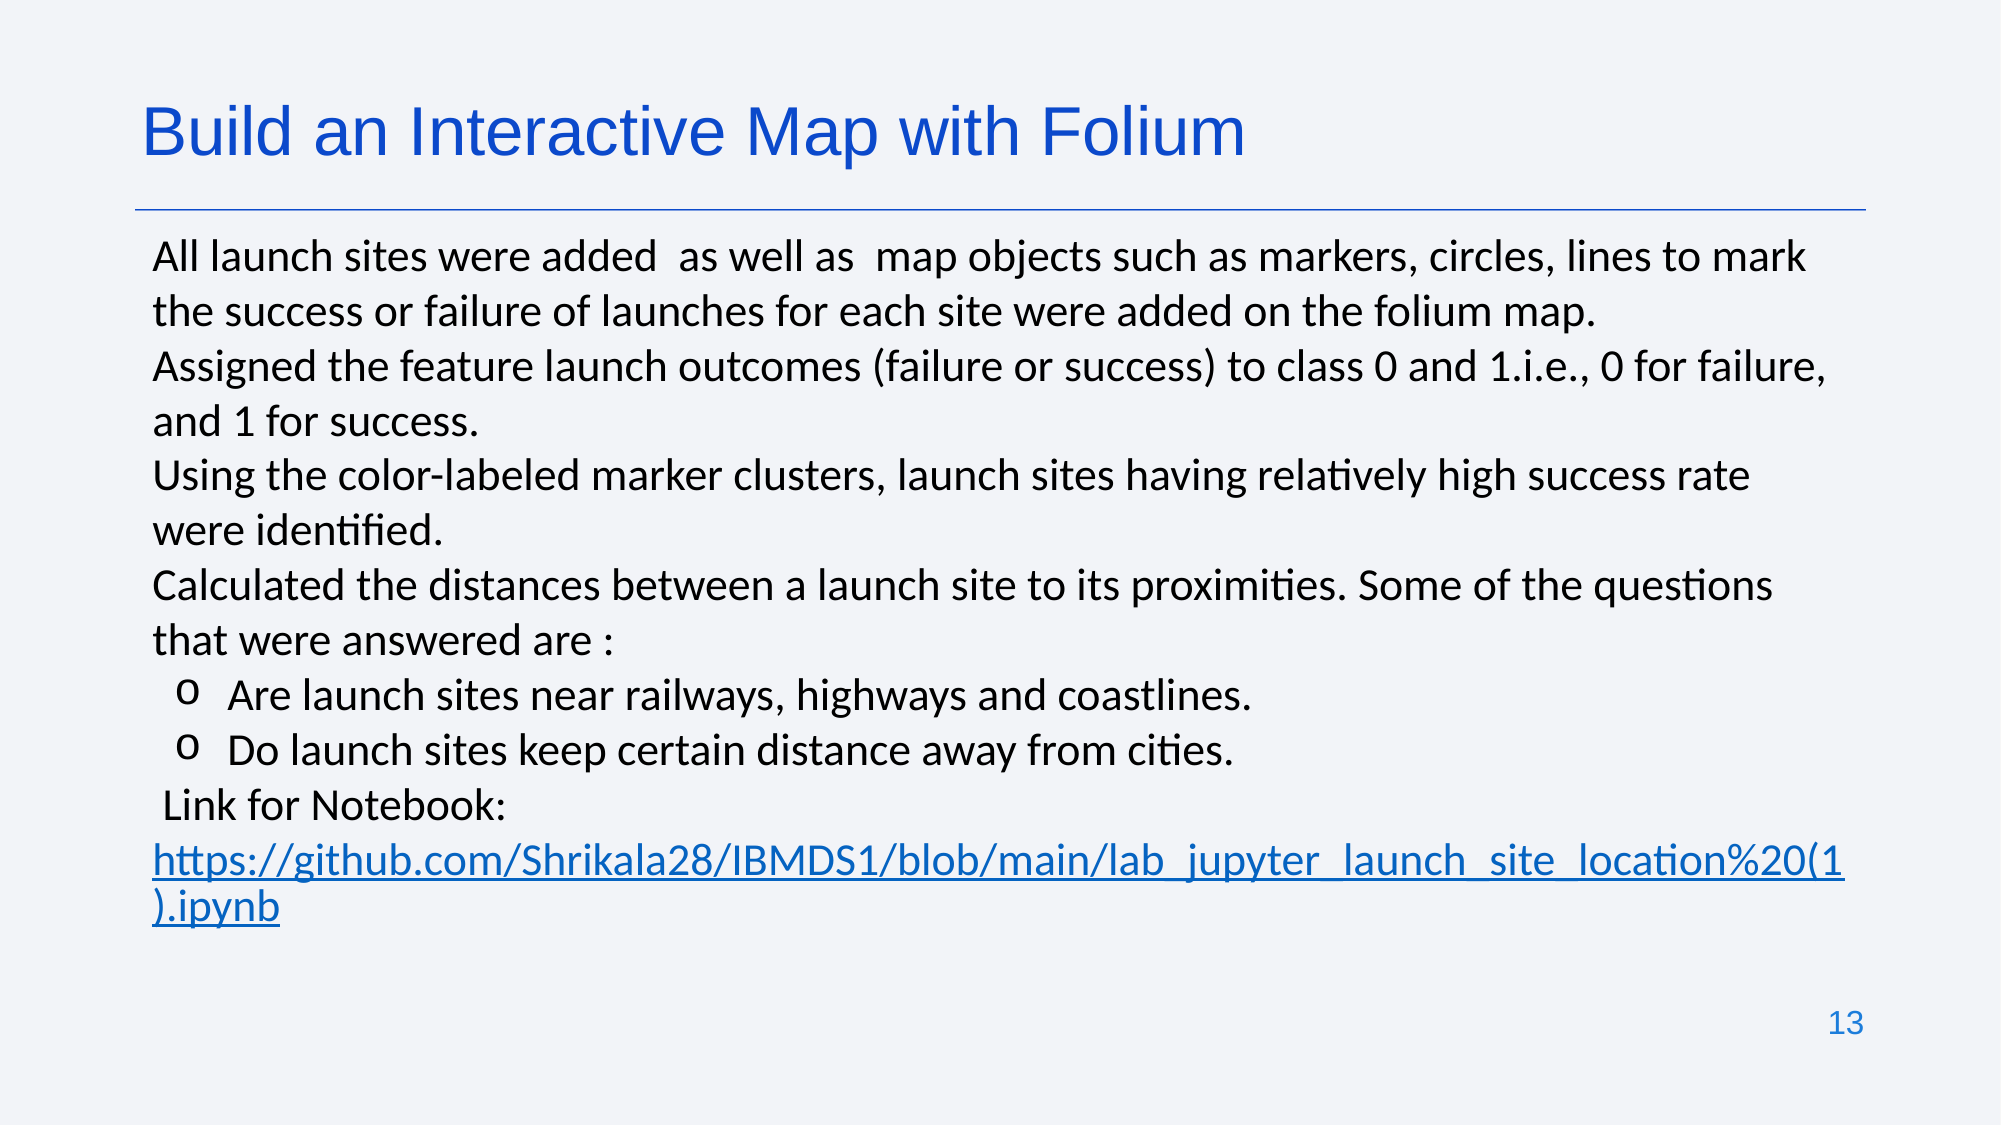

Build an Interactive Map with Folium
All launch sites were added  as well as  map objects such as markers, circles, lines to mark the success or failure of launches for each site were added on the folium map.
Assigned the feature launch outcomes (failure or success) to class 0 and 1.i.e., 0 for failure, and 1 for success.
Using the color-labeled marker clusters, launch sites having relatively high success rate were identified.
Calculated the distances between a launch site to its proximities. Some of the questions that were answered are :
Are launch sites near railways, highways and coastlines.
Do launch sites keep certain distance away from cities.
 Link for Notebook:
https://github.com/Shrikala28/IBMDS1/blob/main/lab_jupyter_launch_site_location%20(1).ipynb

13